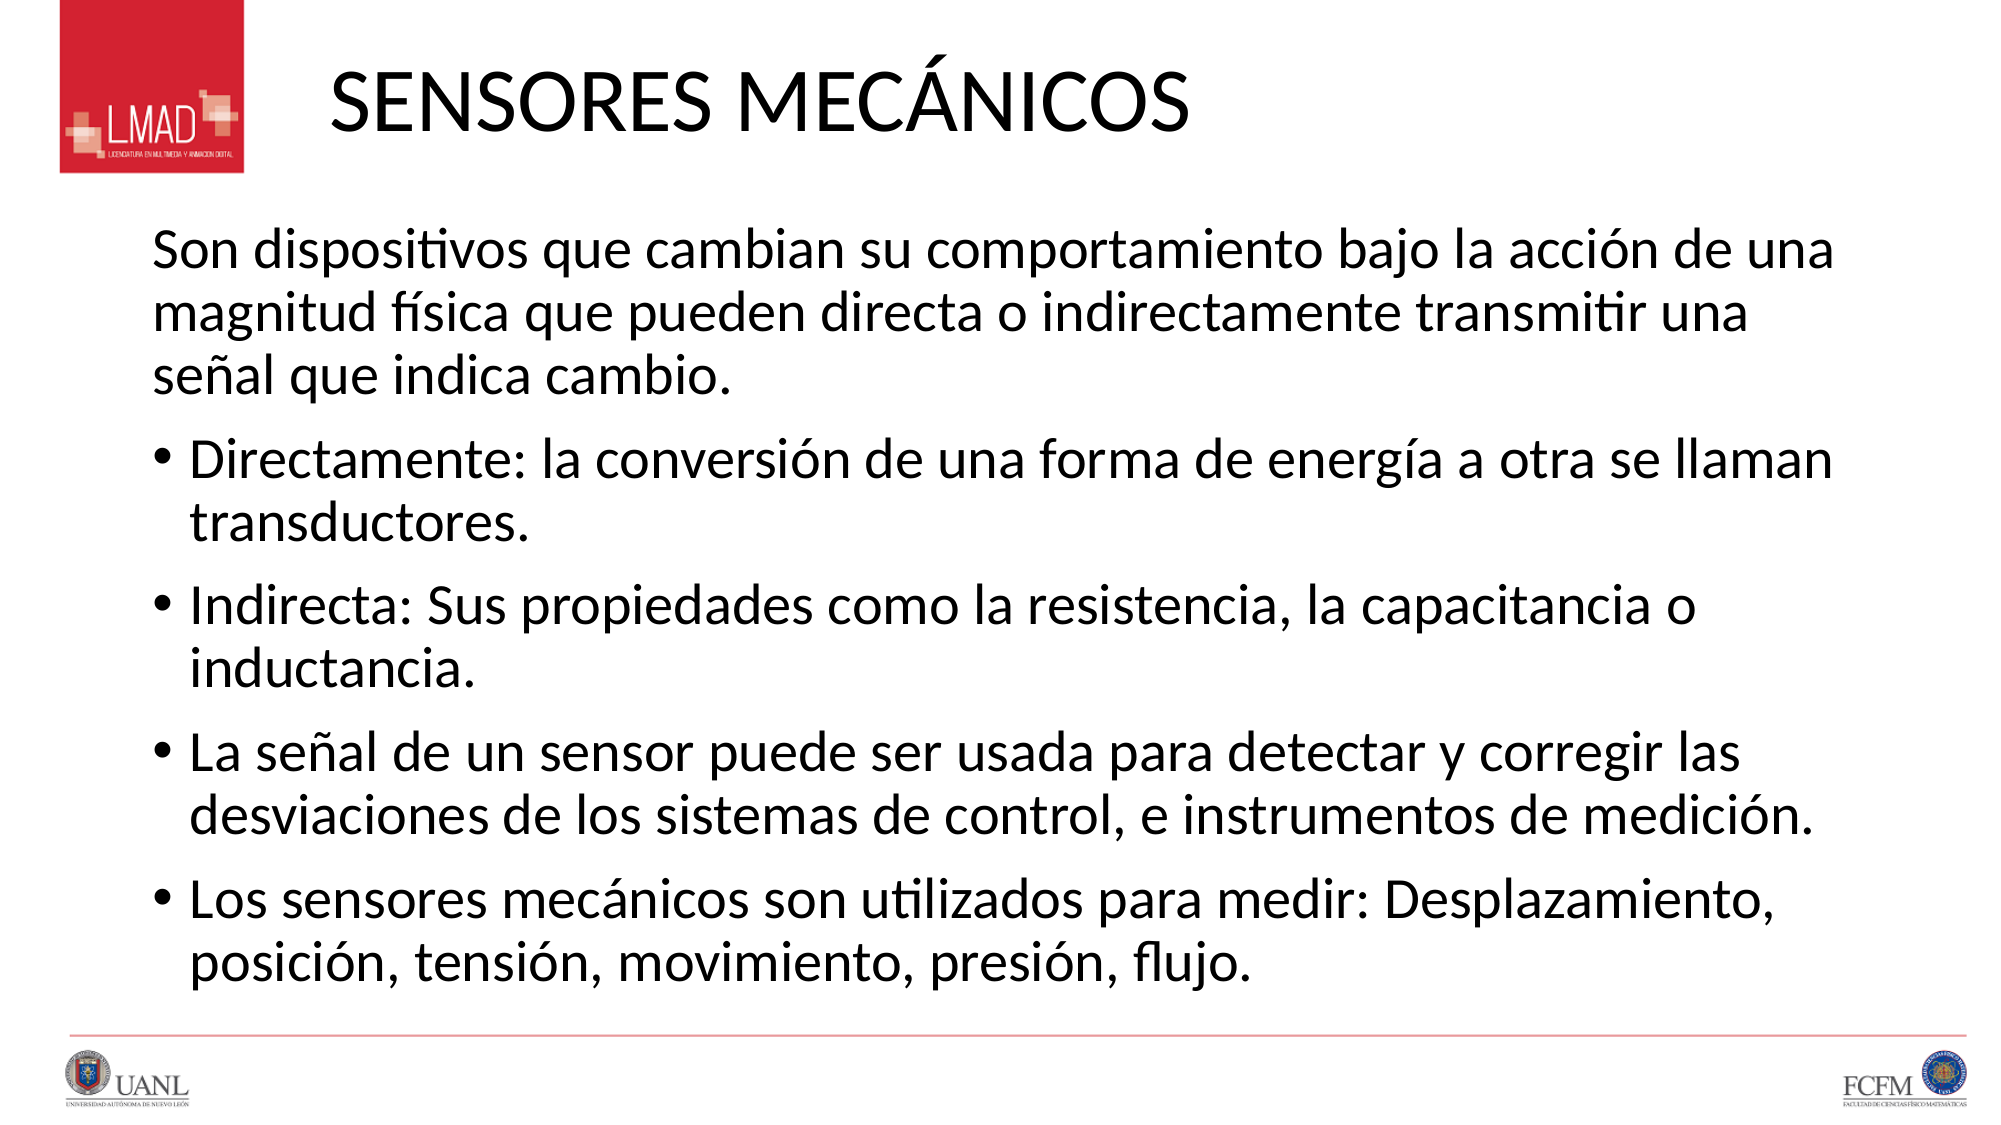

# SENSORES MECÁNICOS
Son dispositivos que cambian su comportamiento bajo la acción de una magnitud física que pueden directa o indirectamente transmitir una  señal que indica cambio.
Directamente: la conversión de una forma de energía a otra se llaman transductores.
Indirecta: Sus propiedades como la resistencia, la capacitancia o inductancia.
La señal de un sensor puede ser usada para detectar y corregir las desviaciones de los sistemas de control, e instrumentos de medición.
Los sensores mecánicos son utilizados para medir: Desplazamiento, posición, tensión, movimiento, presión, flujo.